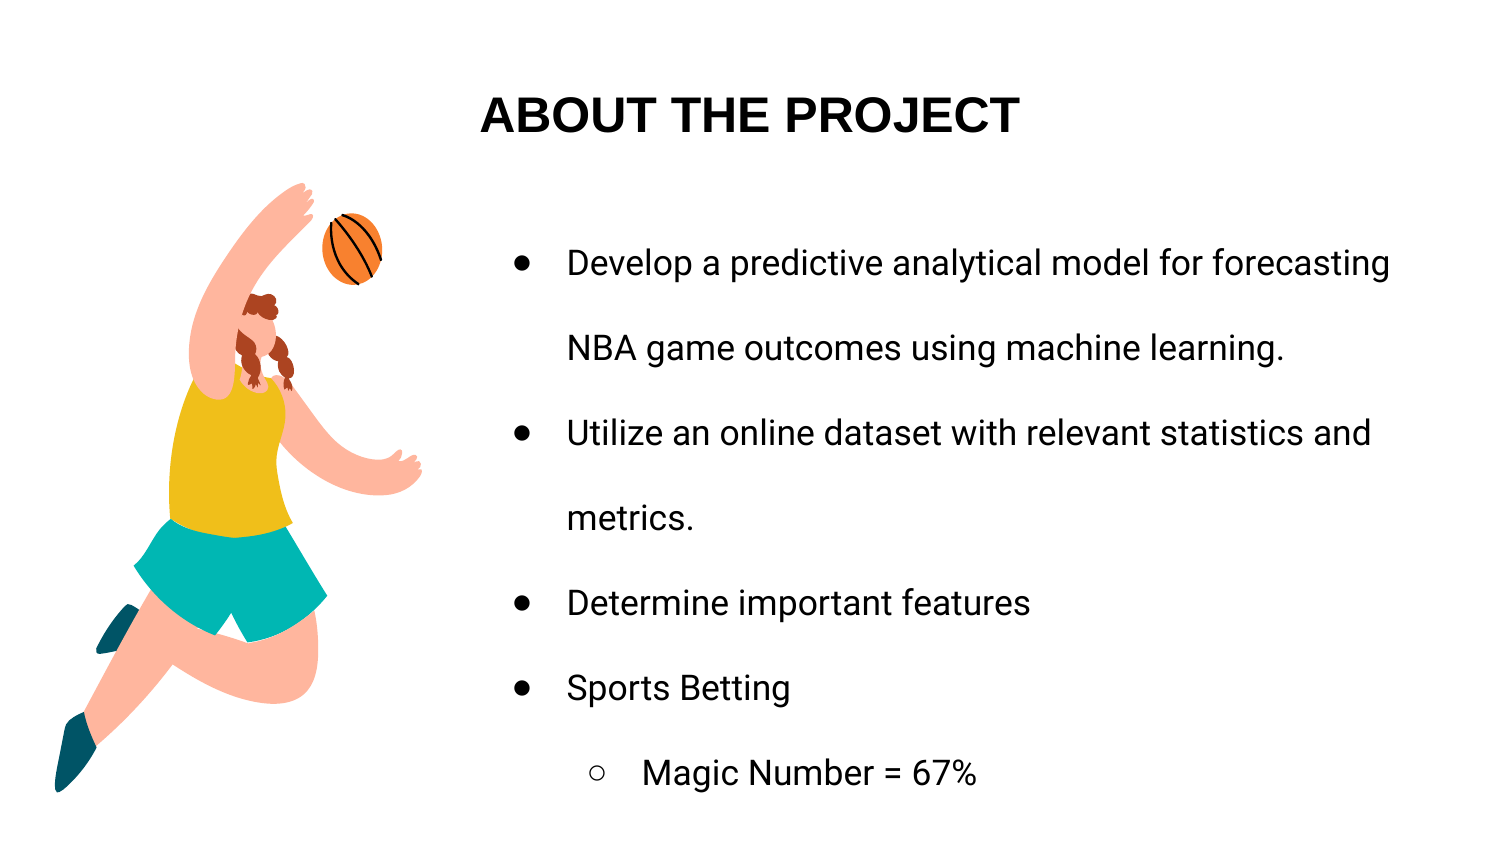

# ABOUT THE PROJECT
Develop a predictive analytical model for forecasting NBA game outcomes using machine learning.
Utilize an online dataset with relevant statistics and metrics.
Determine important features
Sports Betting
Magic Number = 67%